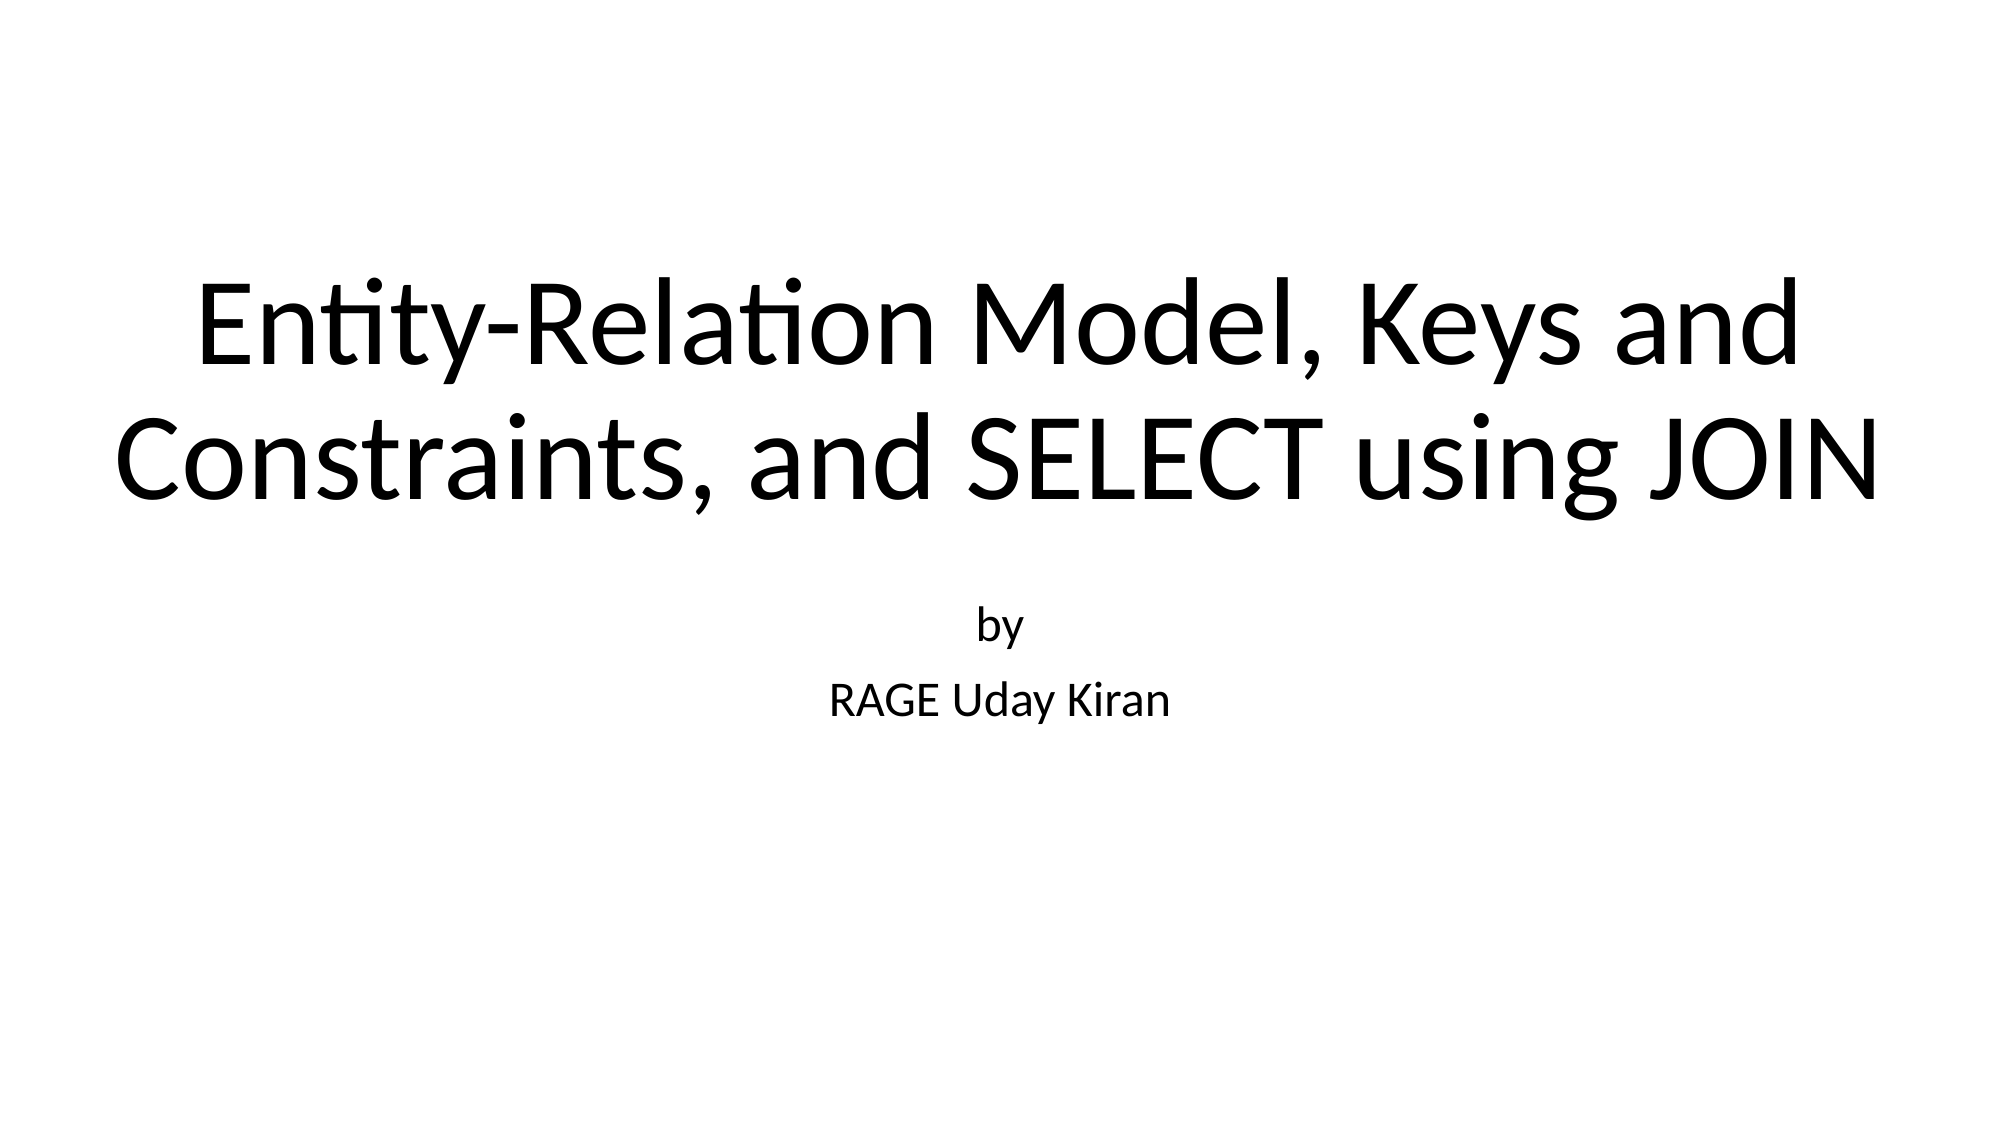

# Entity-Relation Model, Keys and Constraints, and SELECT using JOIN
by
RAGE Uday Kiran